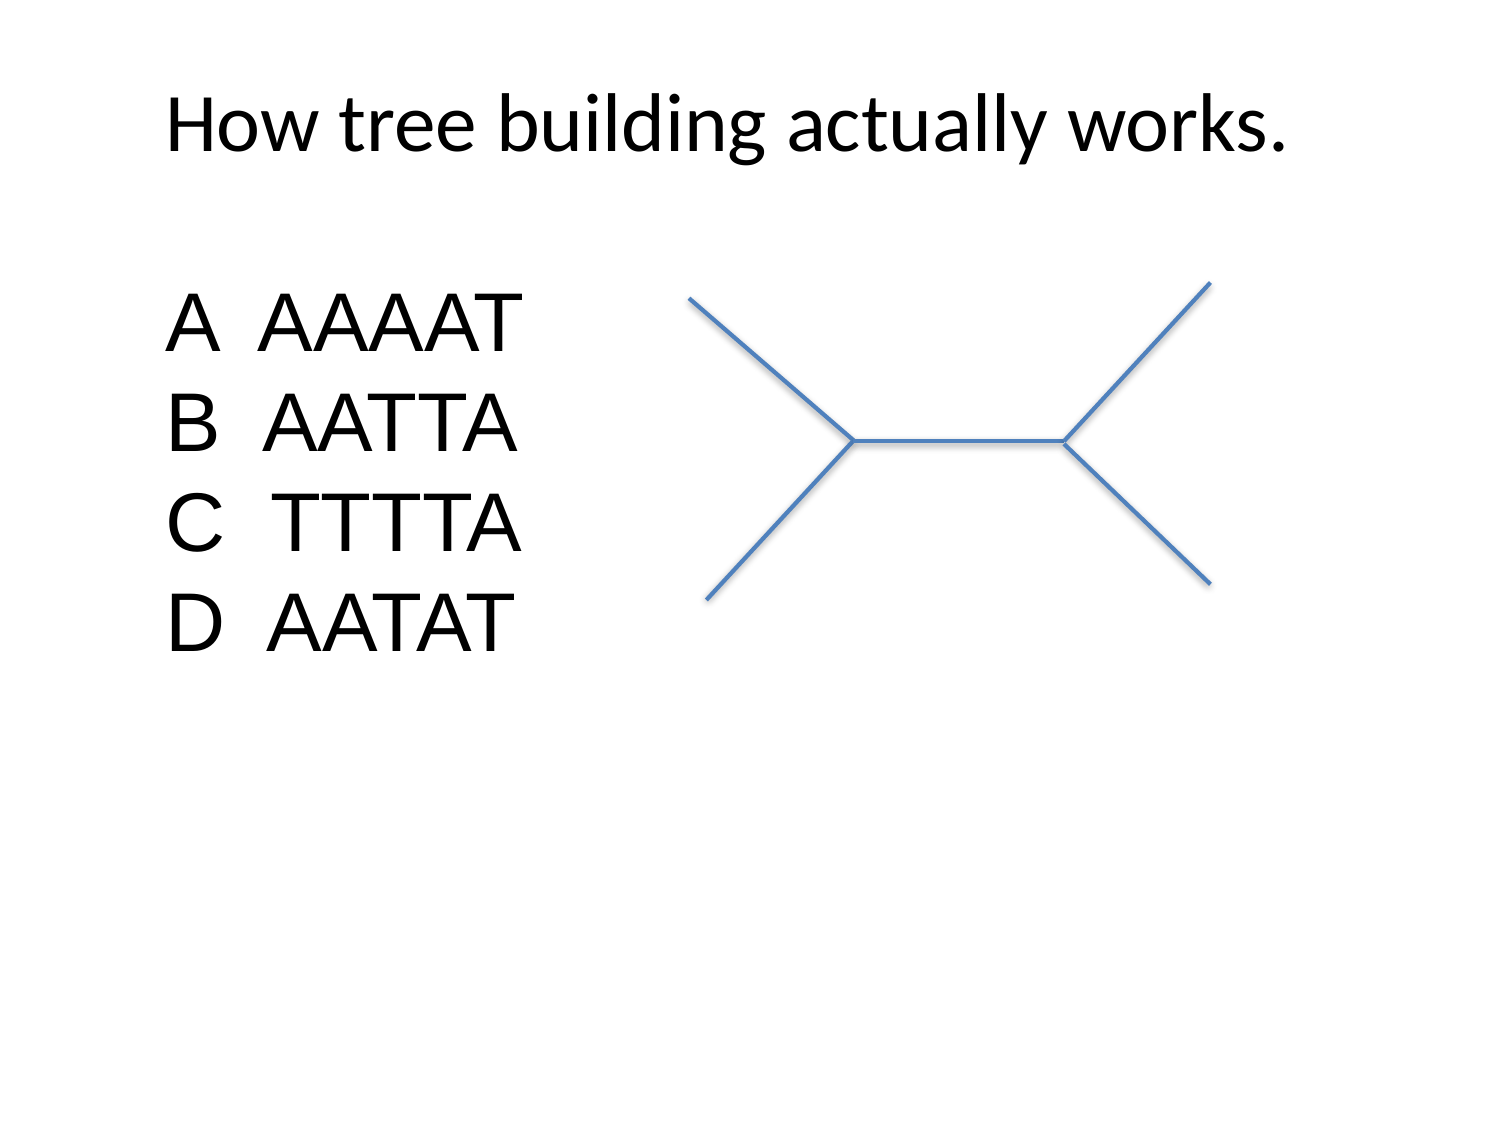

How tree building actually works.

A  AAAAT
B  AATTA
C  TTTTA
D  AATAT